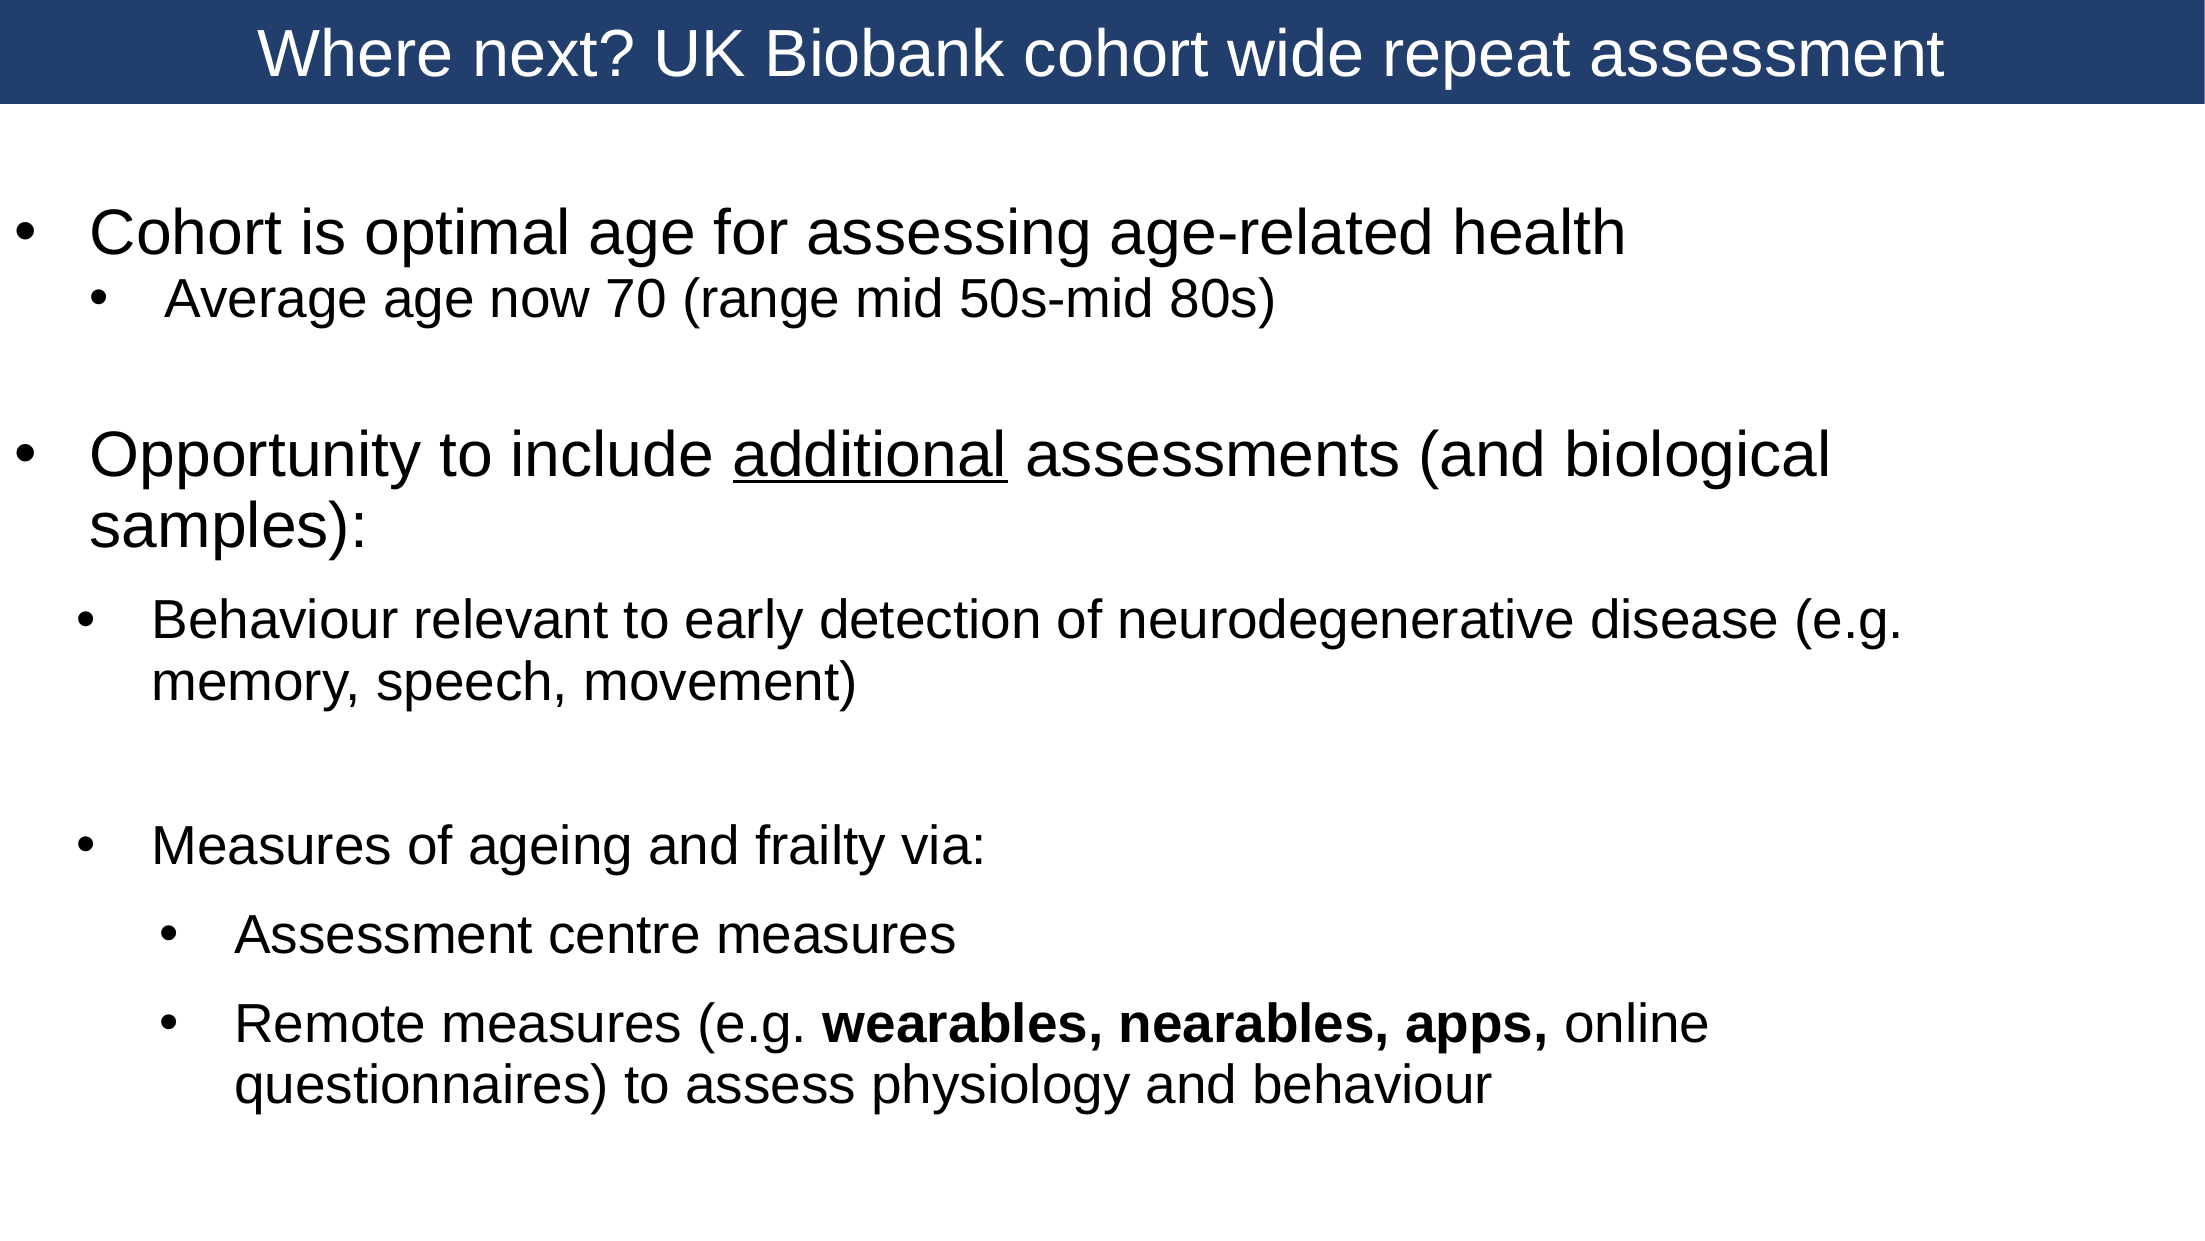

Where next? UK Biobank cohort wide repeat assessment
Cohort is optimal age for assessing age-related health
Average age now 70 (range mid 50s-mid 80s)

Opportunity to include additional assessments (and biological samples):
Behaviour relevant to early detection of neurodegenerative disease (e.g. memory, speech, movement)

Measures of ageing and frailty via:
Assessment centre measures
Remote measures (e.g. wearables, nearables, apps, online questionnaires) to assess physiology and behaviour